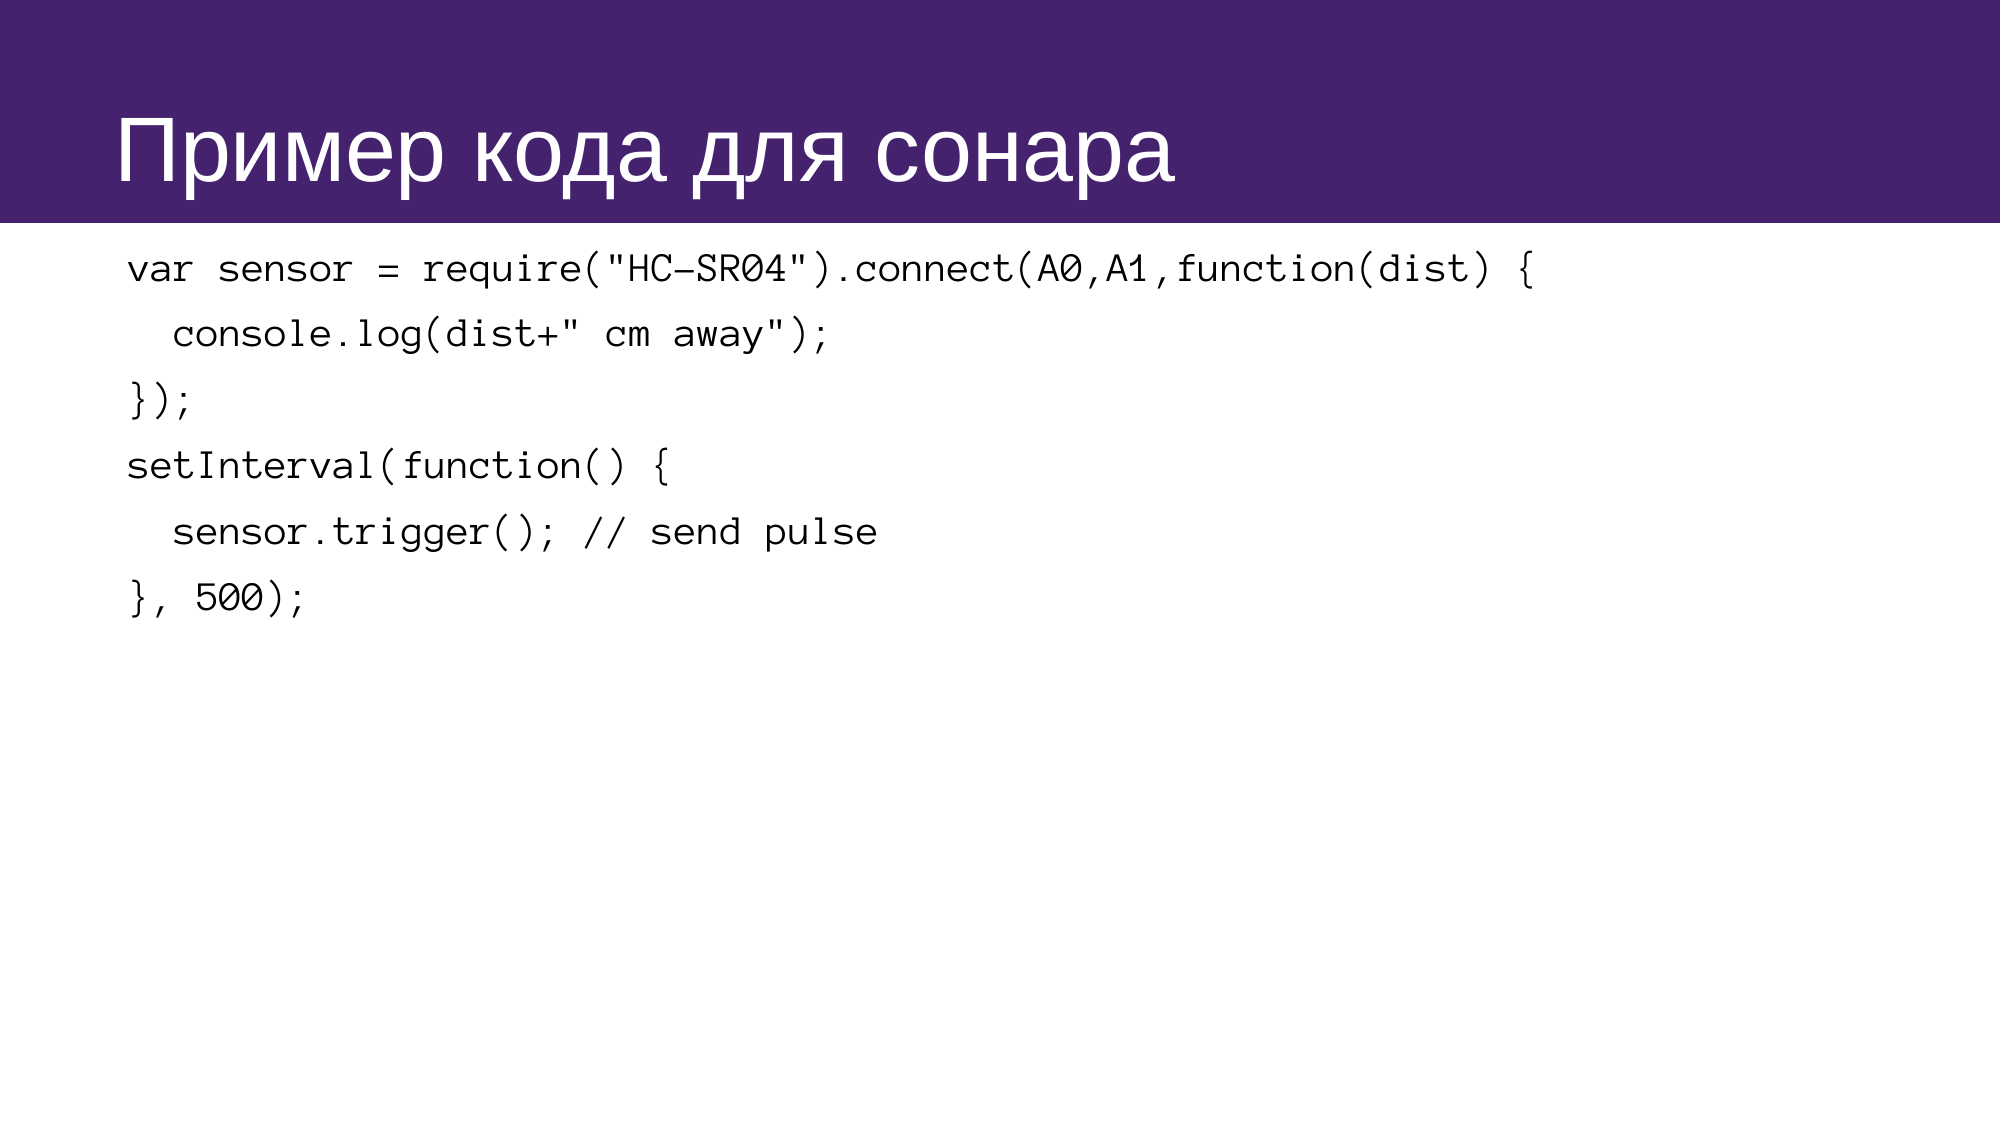

# Пример кода для сонара
var sensor = require("HC-SR04").connect(A0,A1,function(dist) {
  console.log(dist+" cm away");
});
setInterval(function() {
  sensor.trigger(); // send pulse
}, 500);